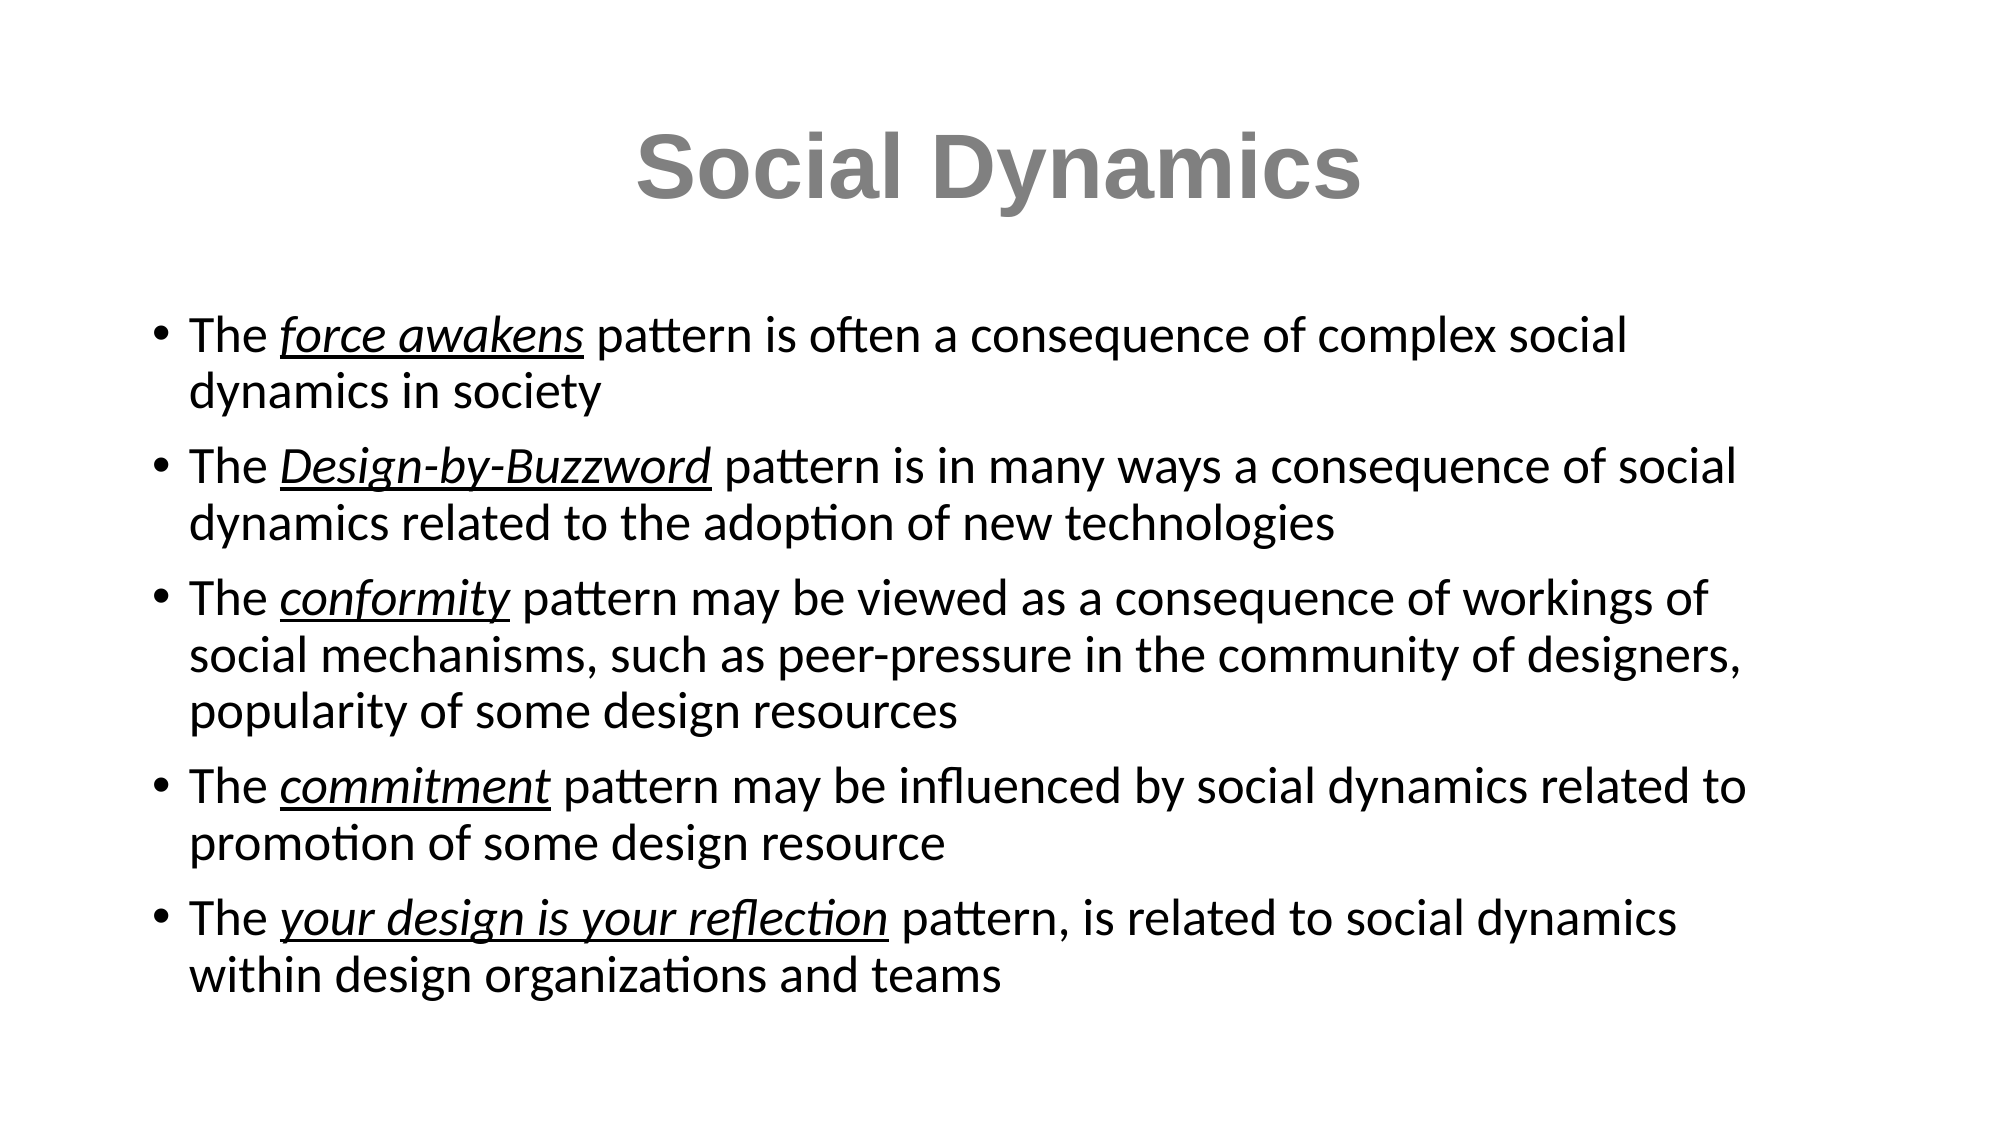

# Social Dynamics
The force awakens pattern is often a consequence of complex social dynamics in society
The Design-by-Buzzword pattern is in many ways a consequence of social dynamics related to the adoption of new technologies
The conformity pattern may be viewed as a consequence of workings of social mechanisms, such as peer-pressure in the community of designers, popularity of some design resources
The commitment pattern may be influenced by social dynamics related to promotion of some design resource
The your design is your reflection pattern, is related to social dynamics within design organizations and teams